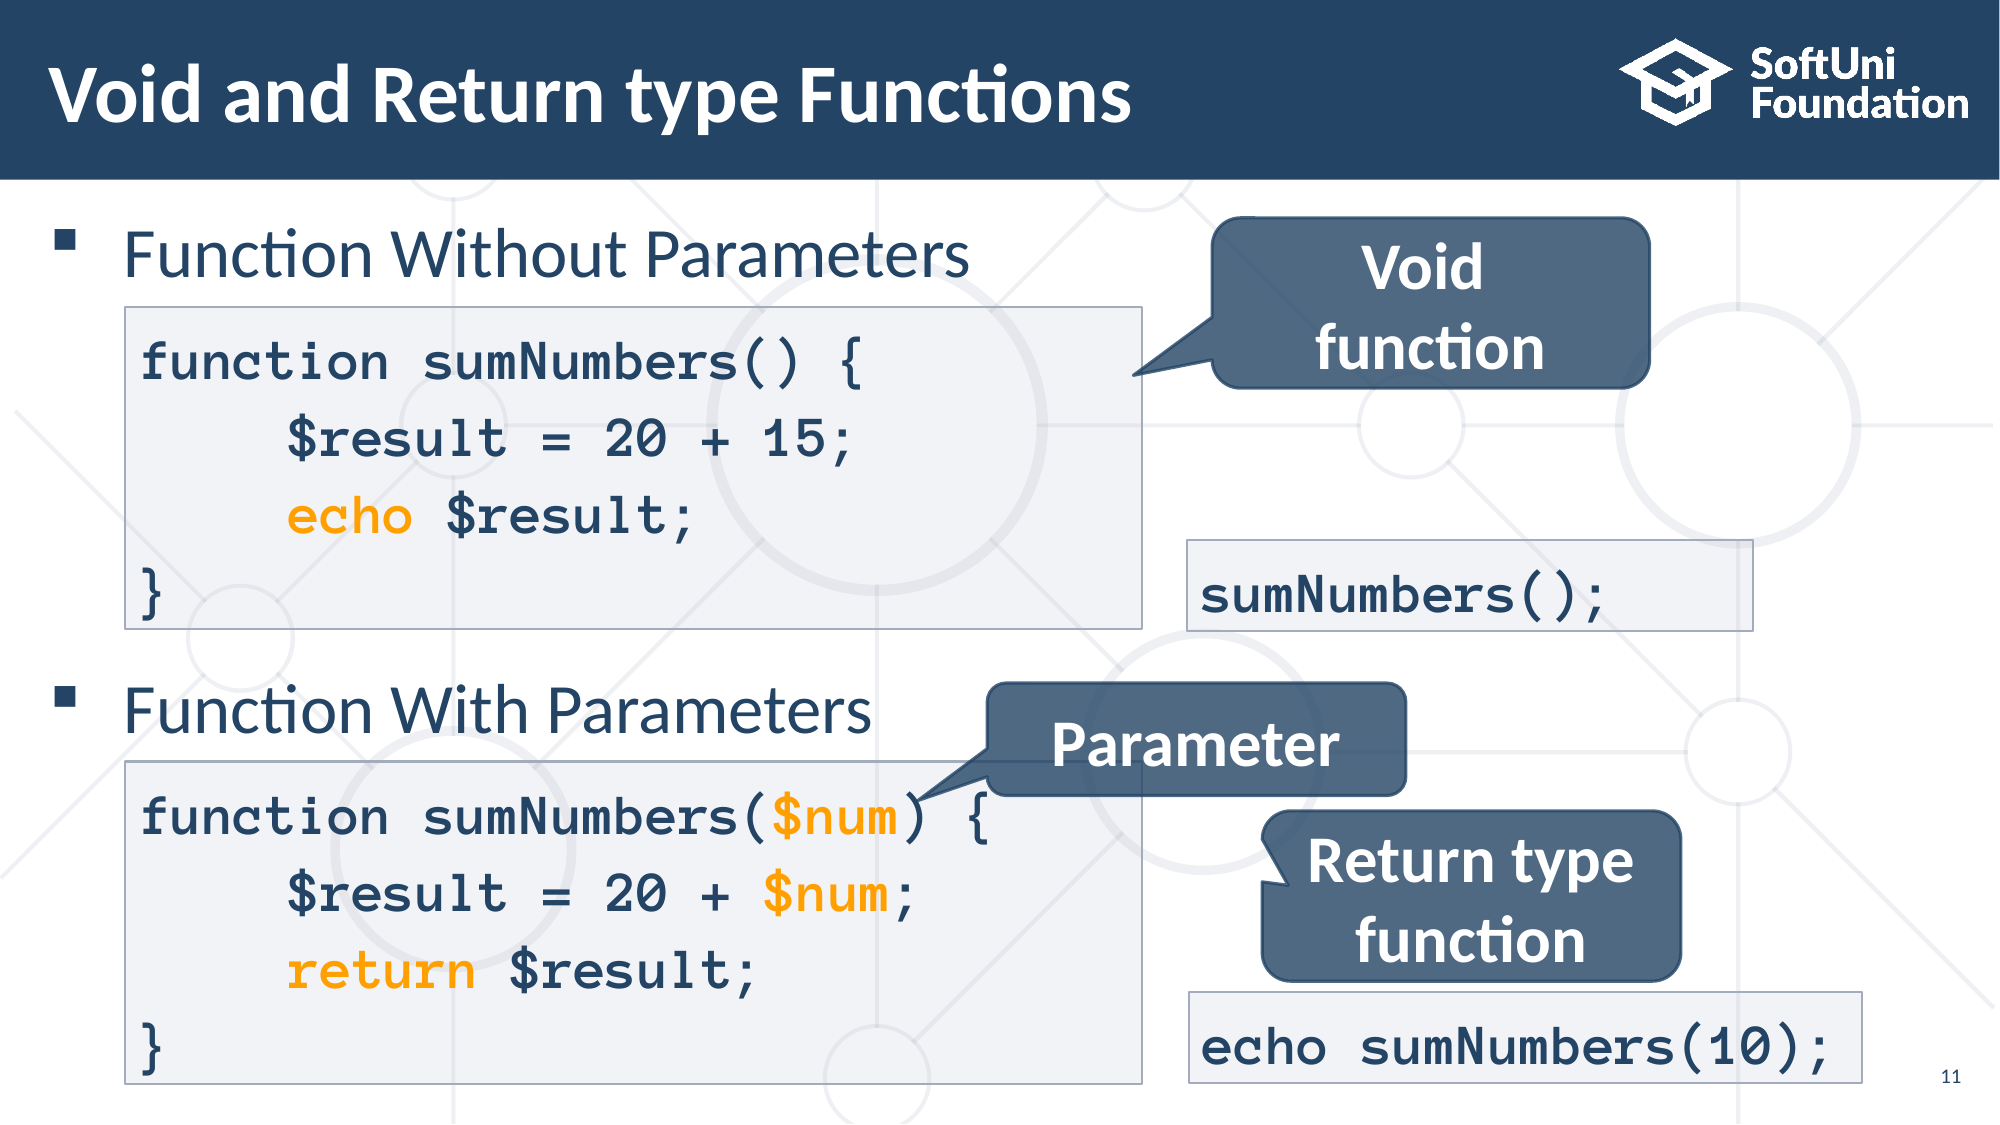

# Void and Return type Functions
Function Without Parameters

Function With Parameters
Void
function
function sumNumbers() {      	$result = 20 + 15;
   	echo $result;
}
sumNumbers();
Parameter
function sumNumbers($num) {      	$result = 20 + $num;
   	return $result;
}
Return type function
echo sumNumbers(10);
11